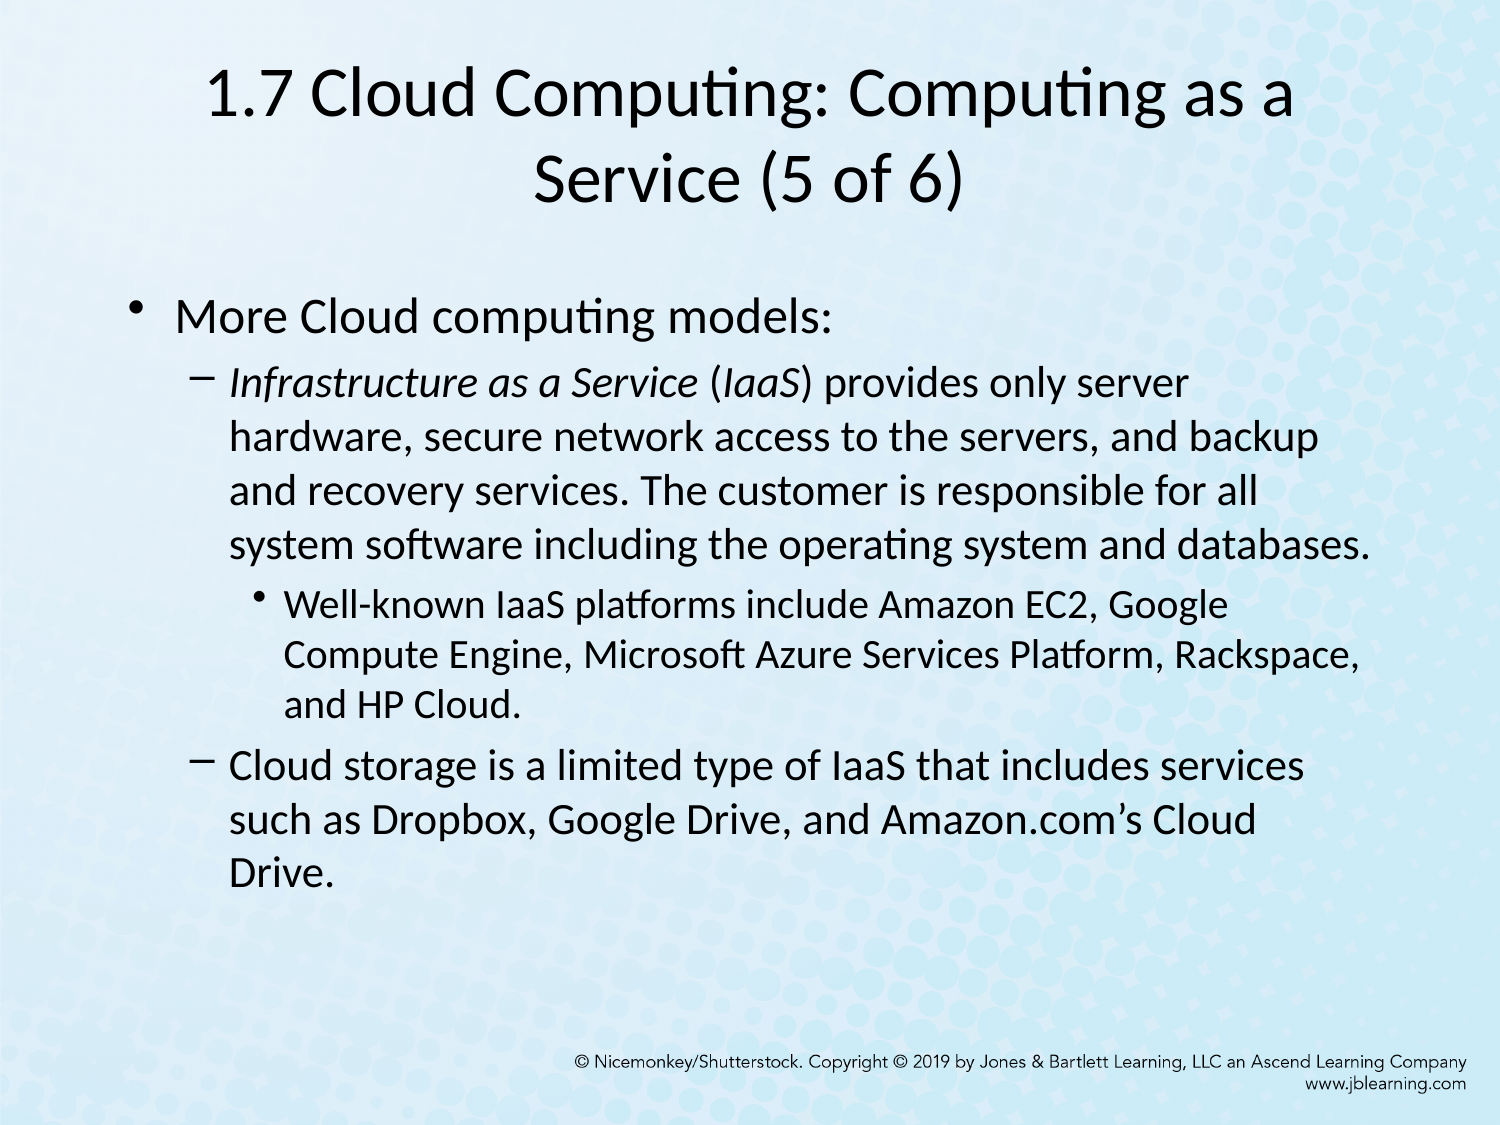

# 1.7 Cloud Computing: Computing as a Service (5 of 6)
More Cloud computing models:
Infrastructure as a Service (IaaS) provides only server hardware, secure network access to the servers, and backup and recovery services. The customer is responsible for all system software including the operating system and databases.
Well-known IaaS platforms include Amazon EC2, Google Compute Engine, Microsoft Azure Services Platform, Rackspace, and HP Cloud.
Cloud storage is a limited type of IaaS that includes services such as Dropbox, Google Drive, and Amazon.com’s Cloud Drive.